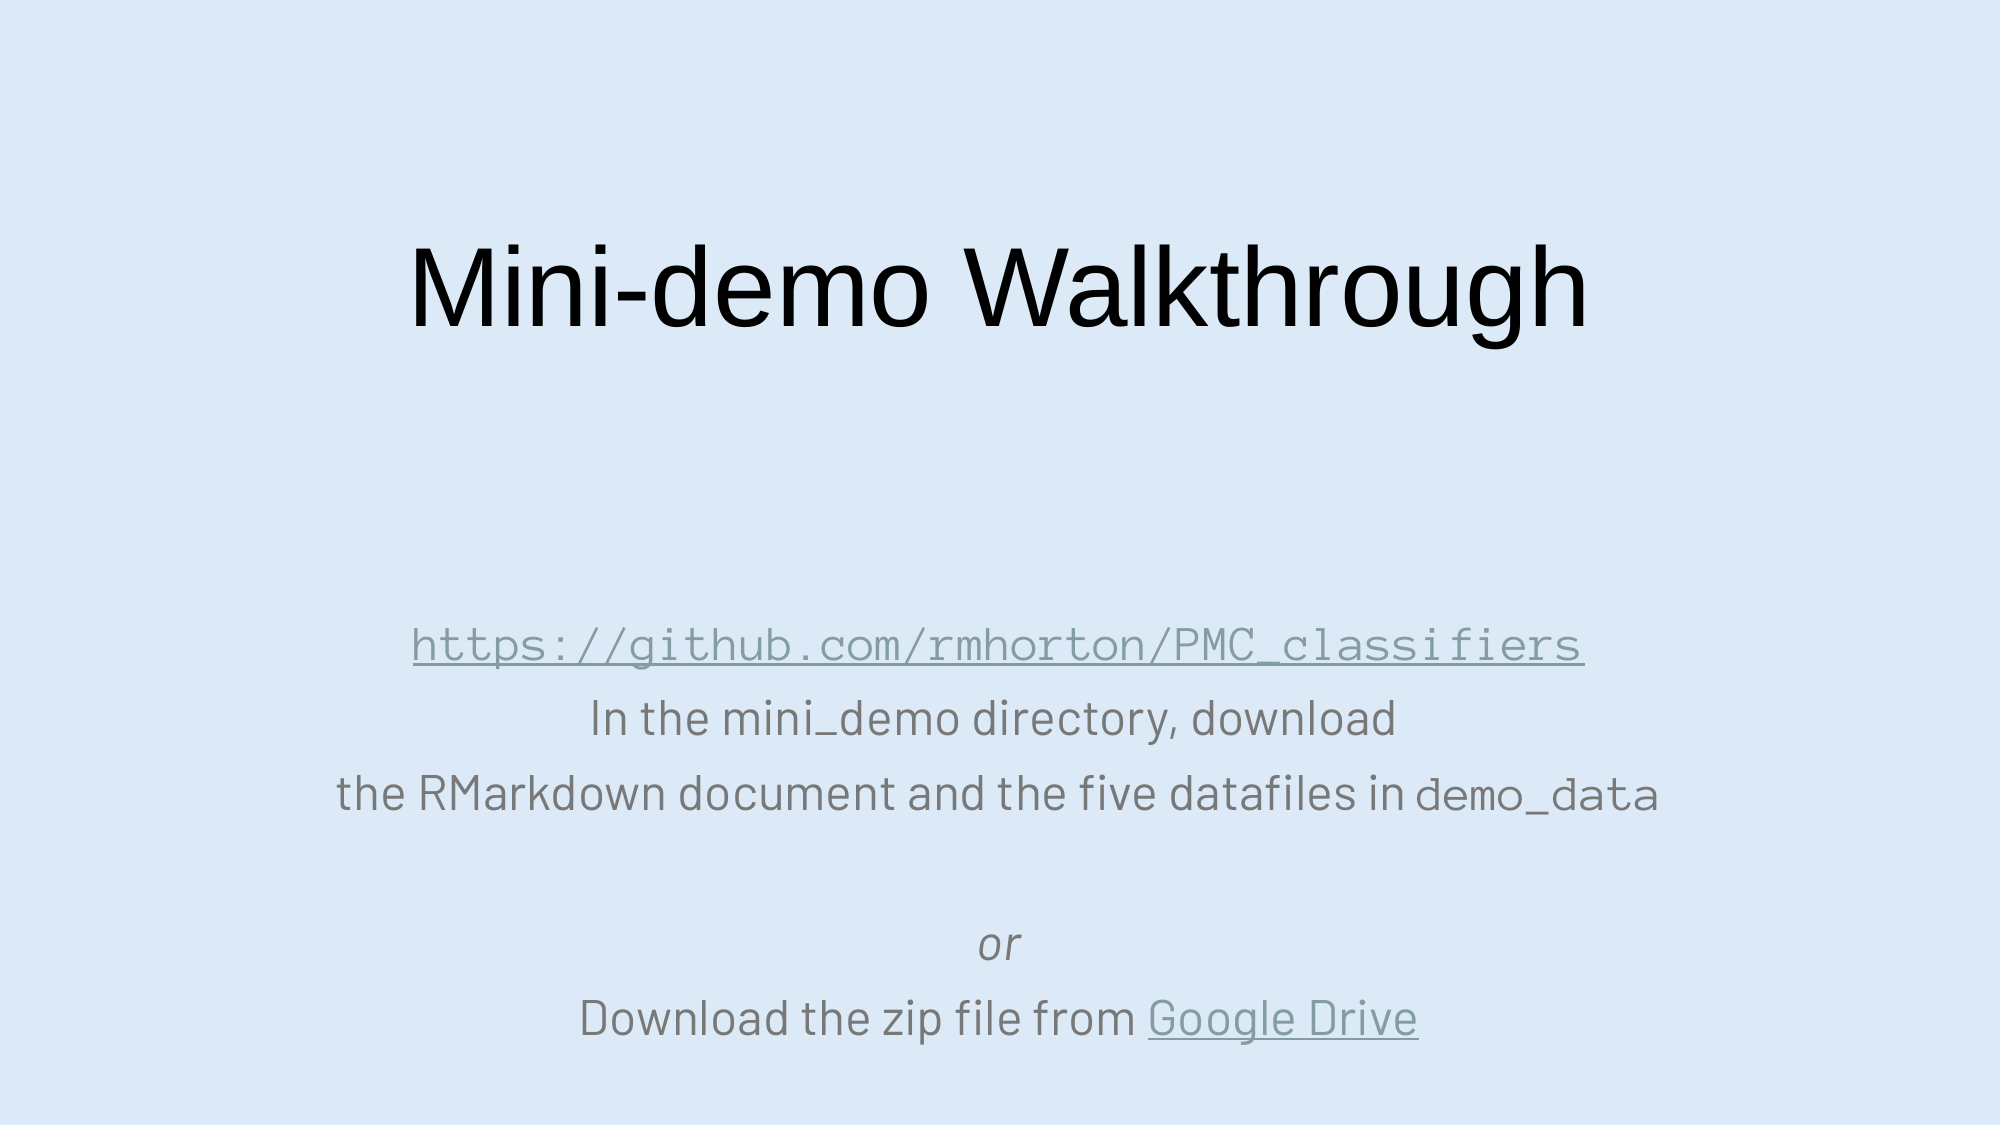

# Mini-demo Walkthrough
https://github.com/rmhorton/PMC_classifiers
In the mini_demo directory, download
the RMarkdown document and the five datafiles in demo_data

or
Download the zip file from Google Drive